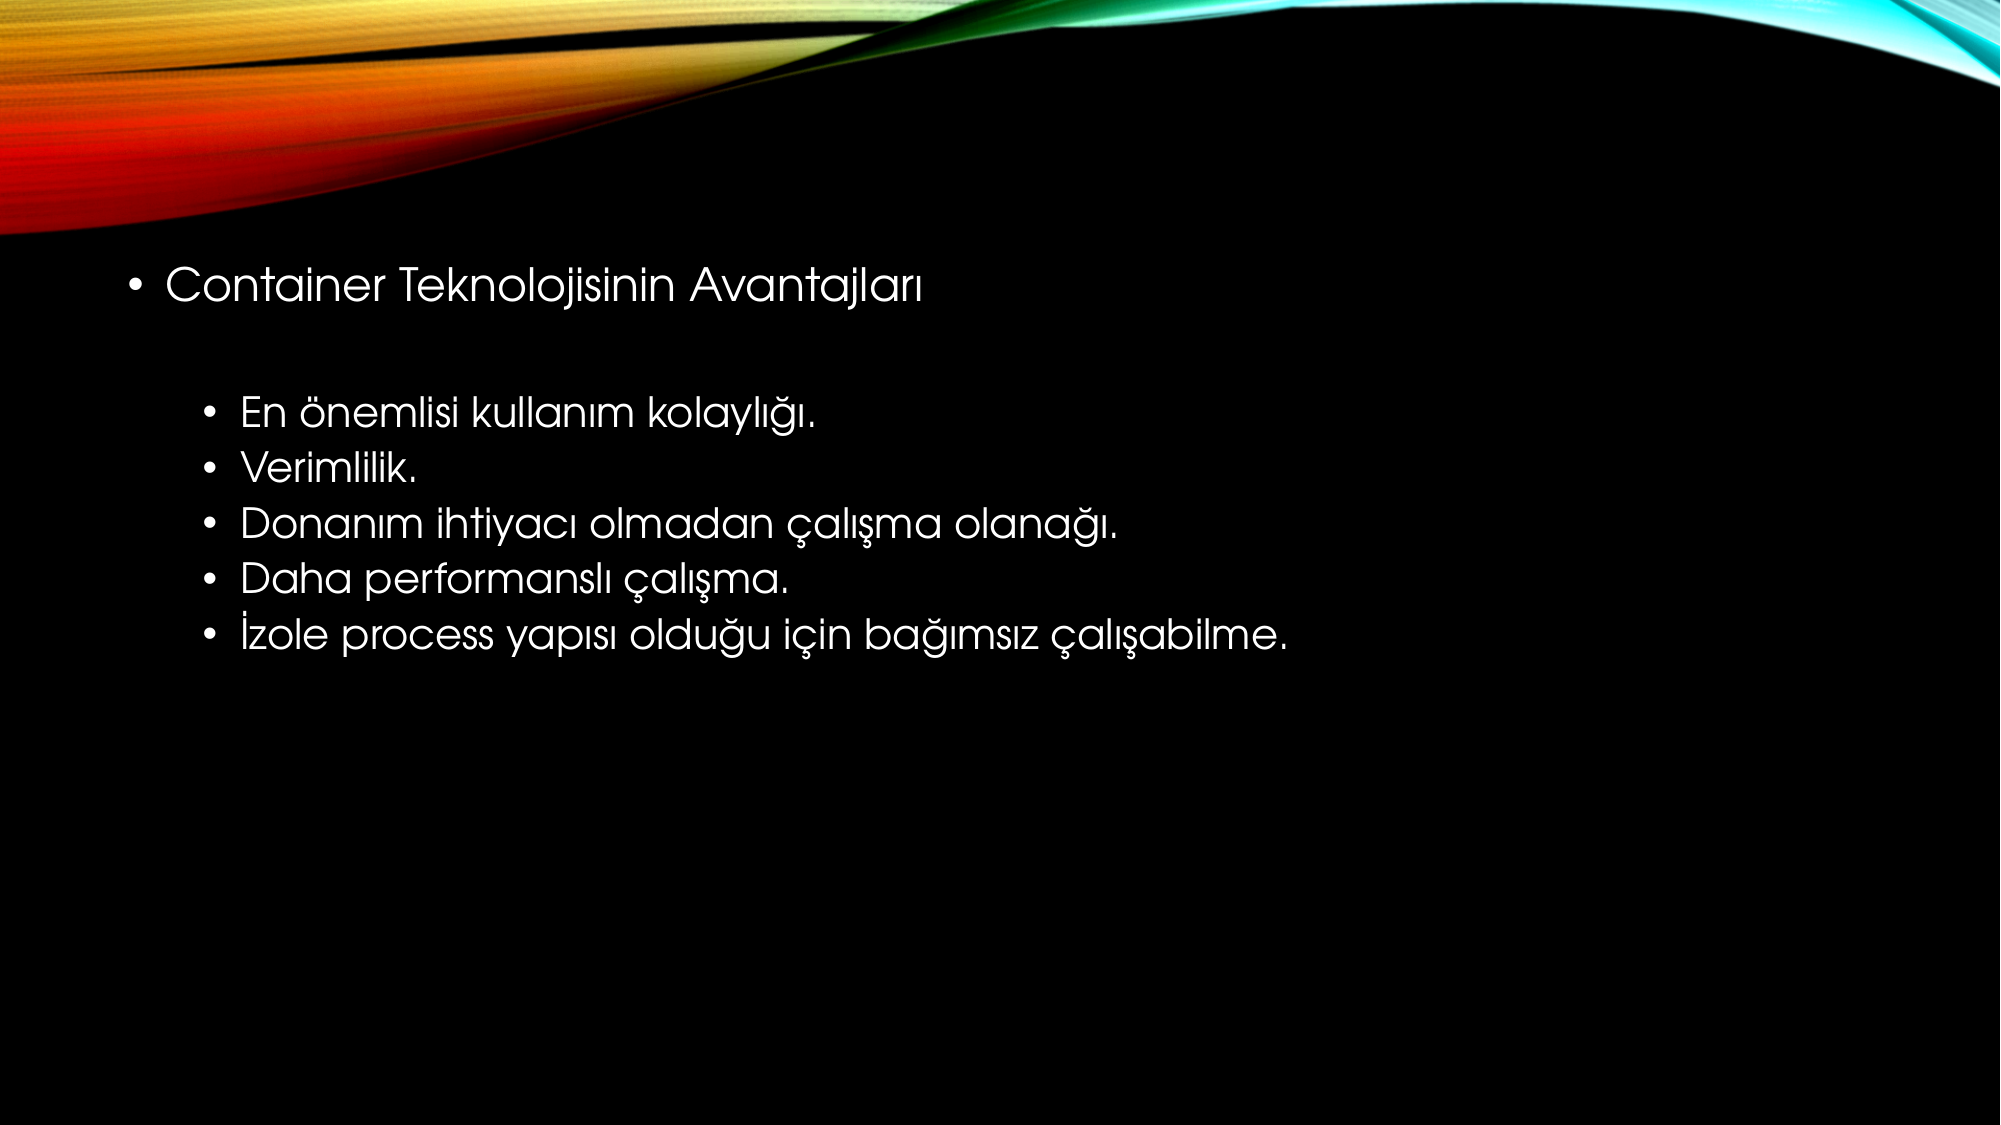

Container Teknolojisinin Avantajları

En önemlisi kullanım kolaylığı.
Verimlilik.
Donanım ihtiyacı olmadan çalışma olanağı.
Daha performanslı çalışma.
İzole process yapısı olduğu için bağımsız çalışabilme.